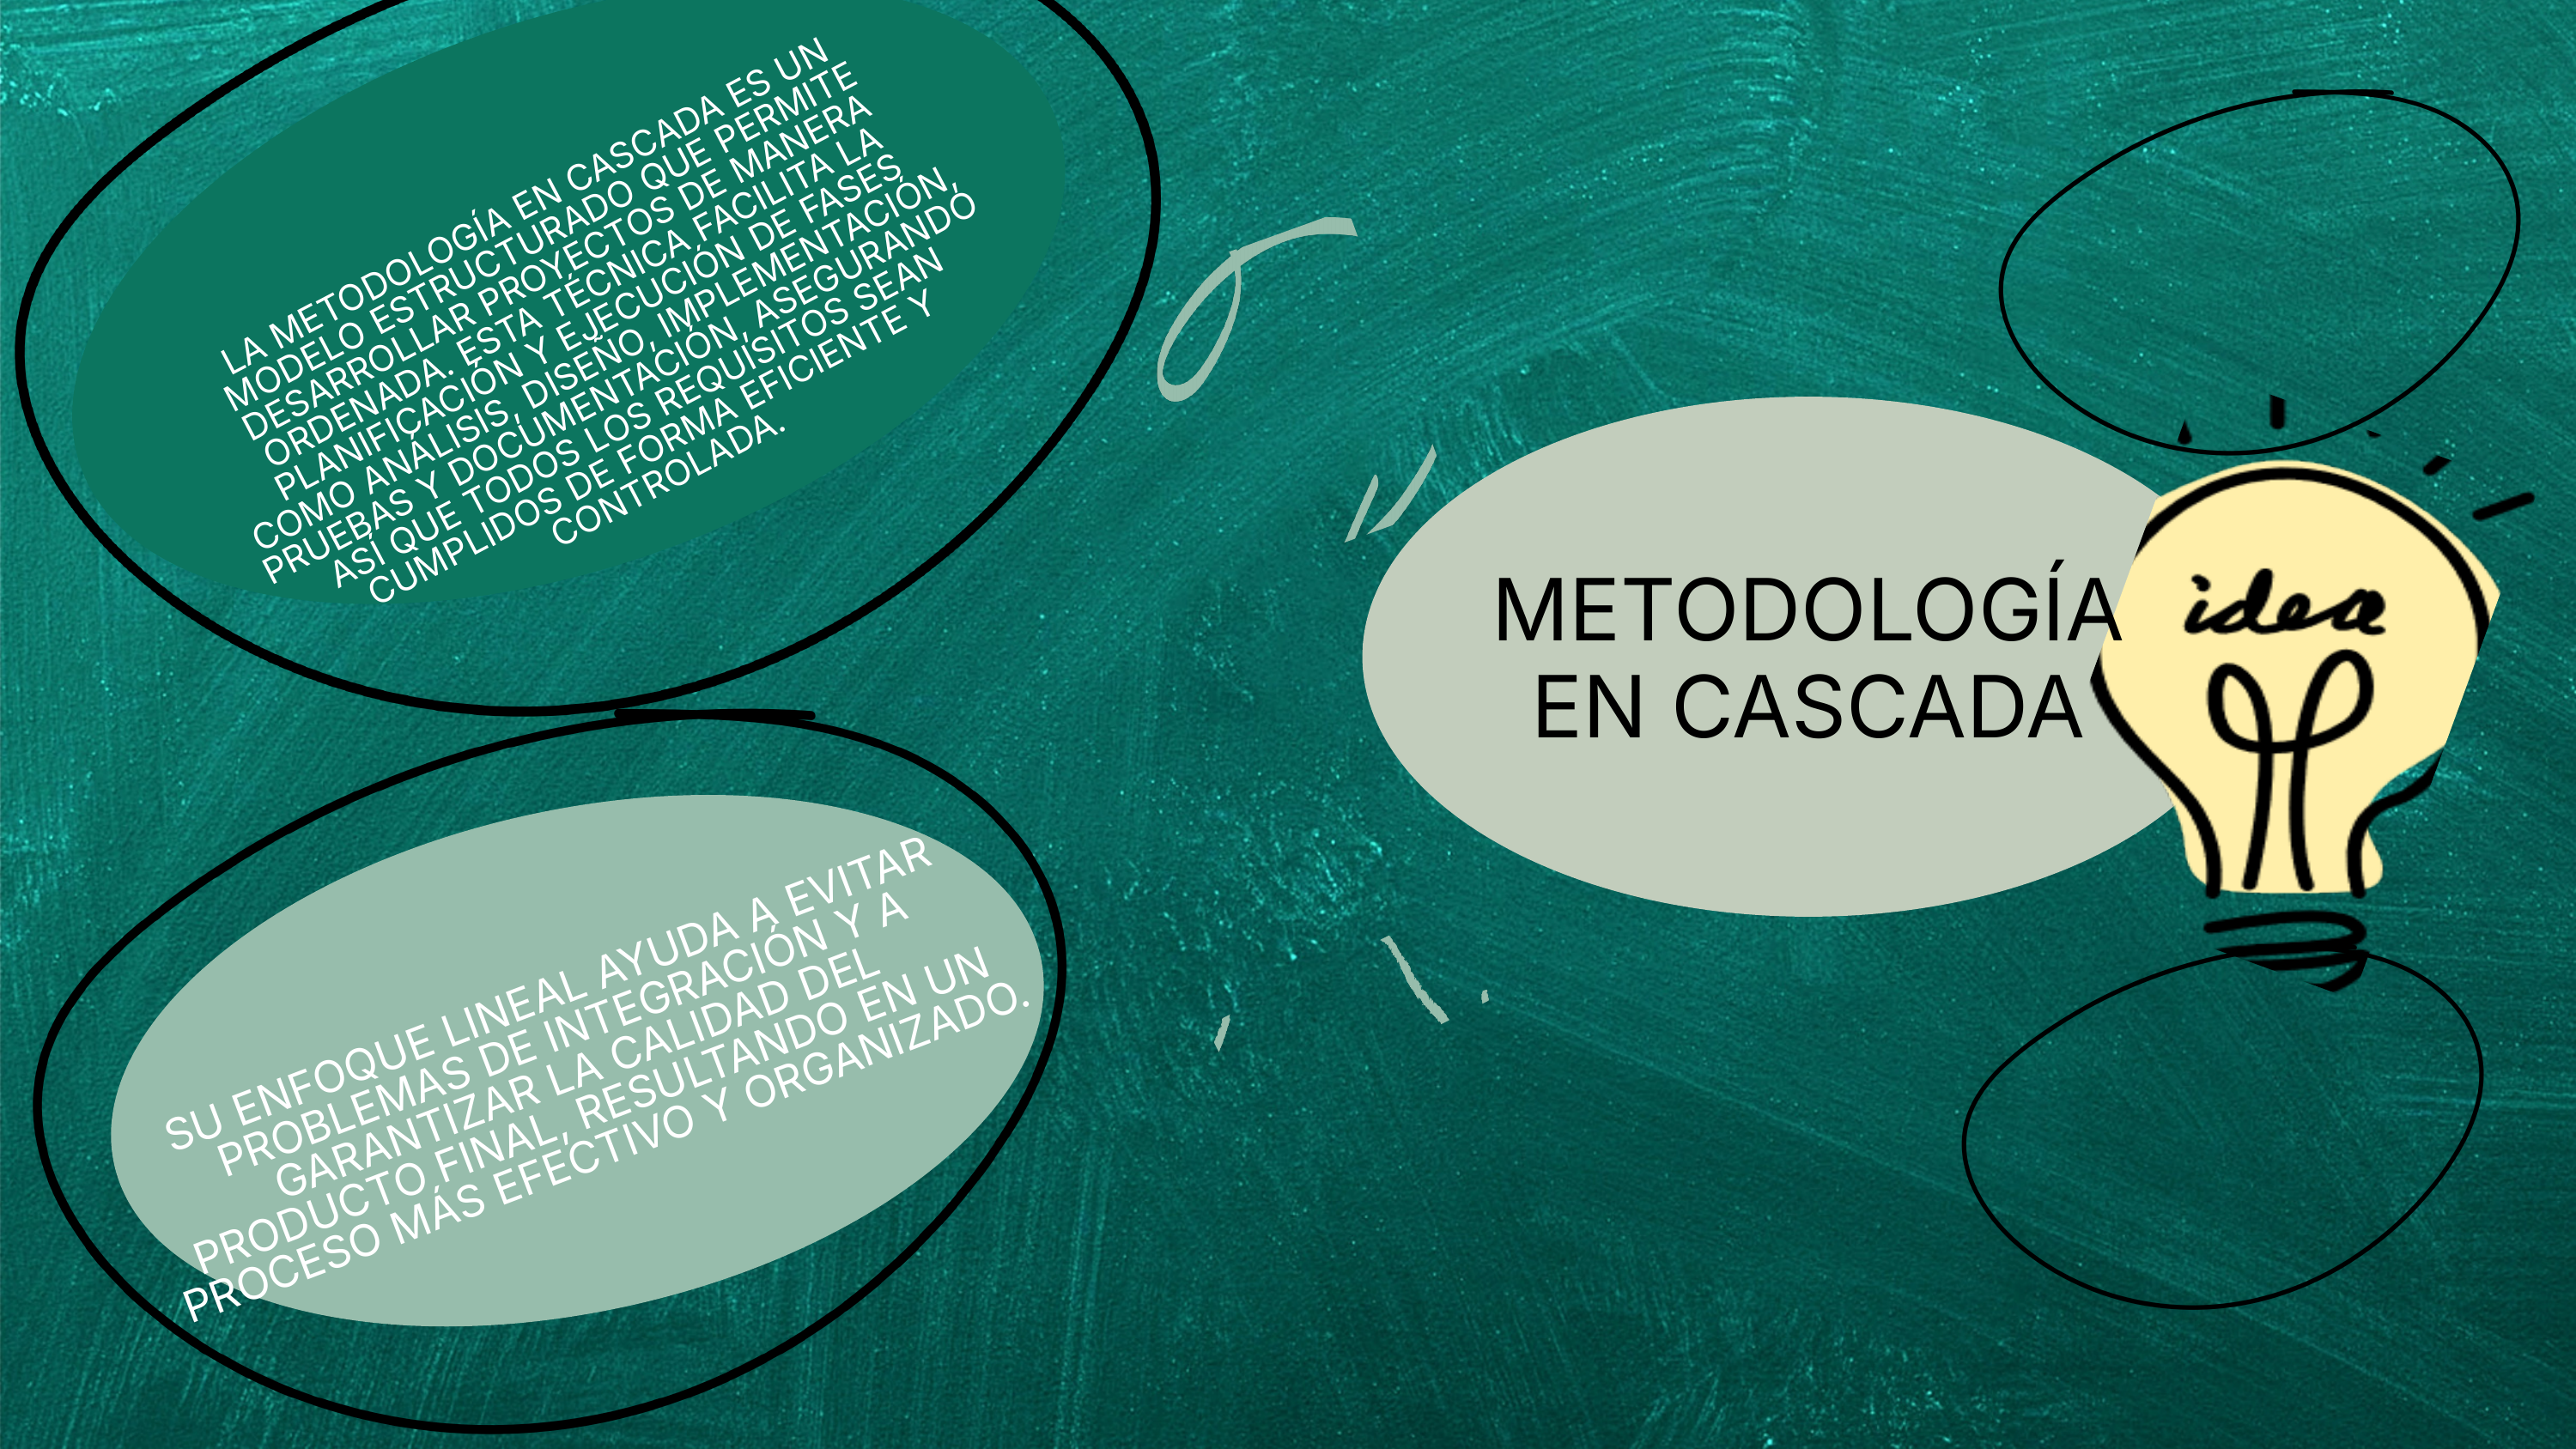

LA METODOLOGÍA EN CASCADA ES UN MODELO ESTRUCTURADO QUE PERMITE DESARROLLAR PROYECTOS DE MANERA ORDENADA. ESTA TÉCNICA FACILITA LA PLANIFICACIÓN Y EJECUCIÓN DE FASES COMO ANÁLISIS, DISEÑO, IMPLEMENTACIÓN, PRUEBAS Y DOCUMENTACIÓN, ASEGURANDO ASÍ QUE TODOS LOS REQUISITOS SEAN CUMPLIDOS DE FORMA EFICIENTE Y CONTROLADA.

METODOLOGÍA EN CASCADA

SU ENFOQUE LINEAL AYUDA A EVITAR PROBLEMAS DE INTEGRACIÓN Y A GARANTIZAR LA CALIDAD DEL PRODUCTO FINAL, RESULTANDO EN UN PROCESO MÁS EFECTIVO Y ORGANIZADO.